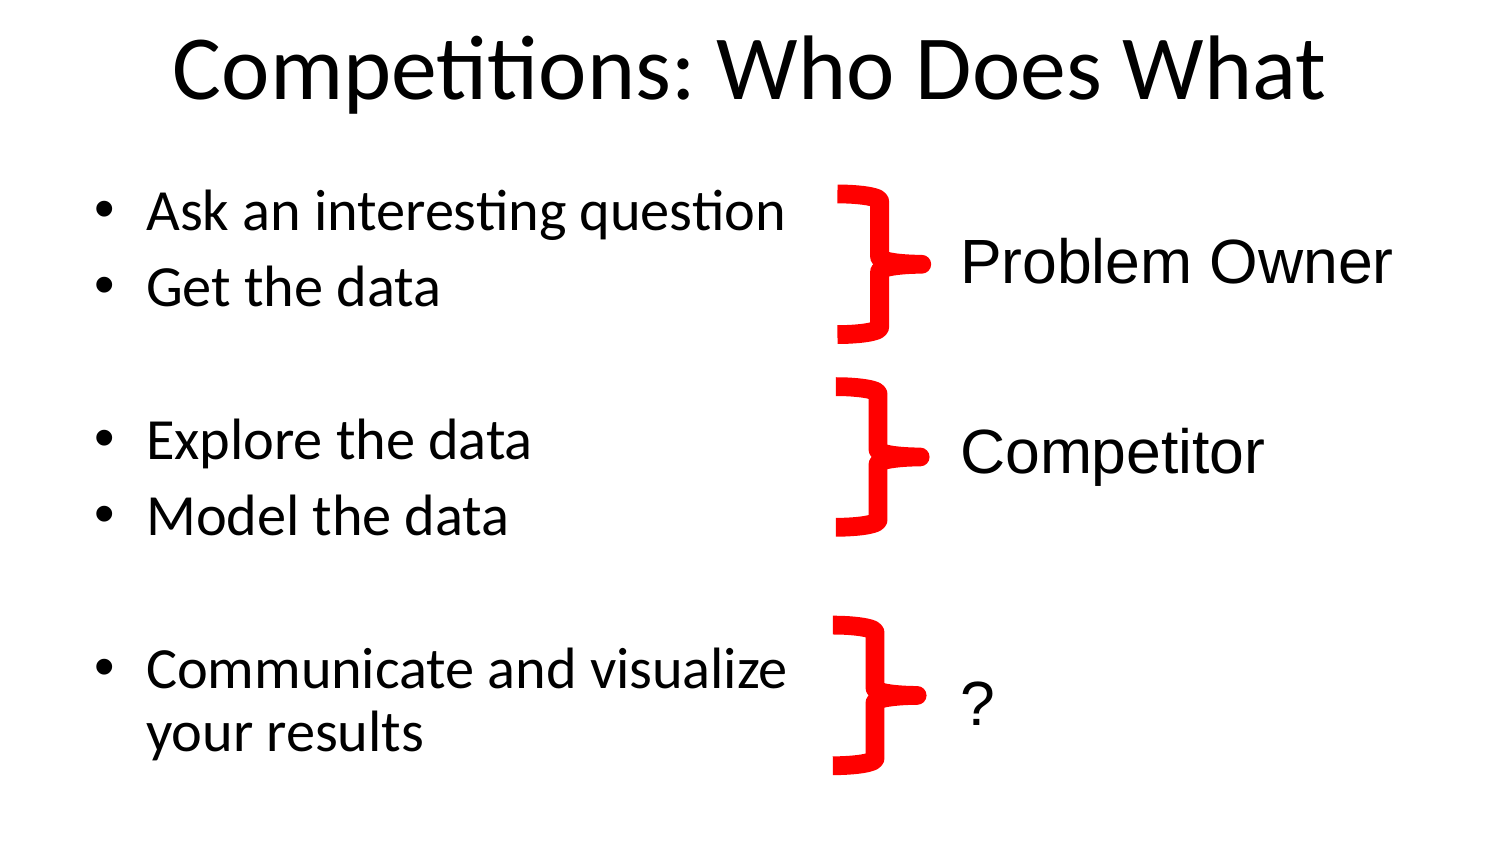

# Competitions: Who Does What
Ask an interesting question
Get the data

Explore the data
Model the data

Communicate and visualize your results

Problem Owner

Competitor

?